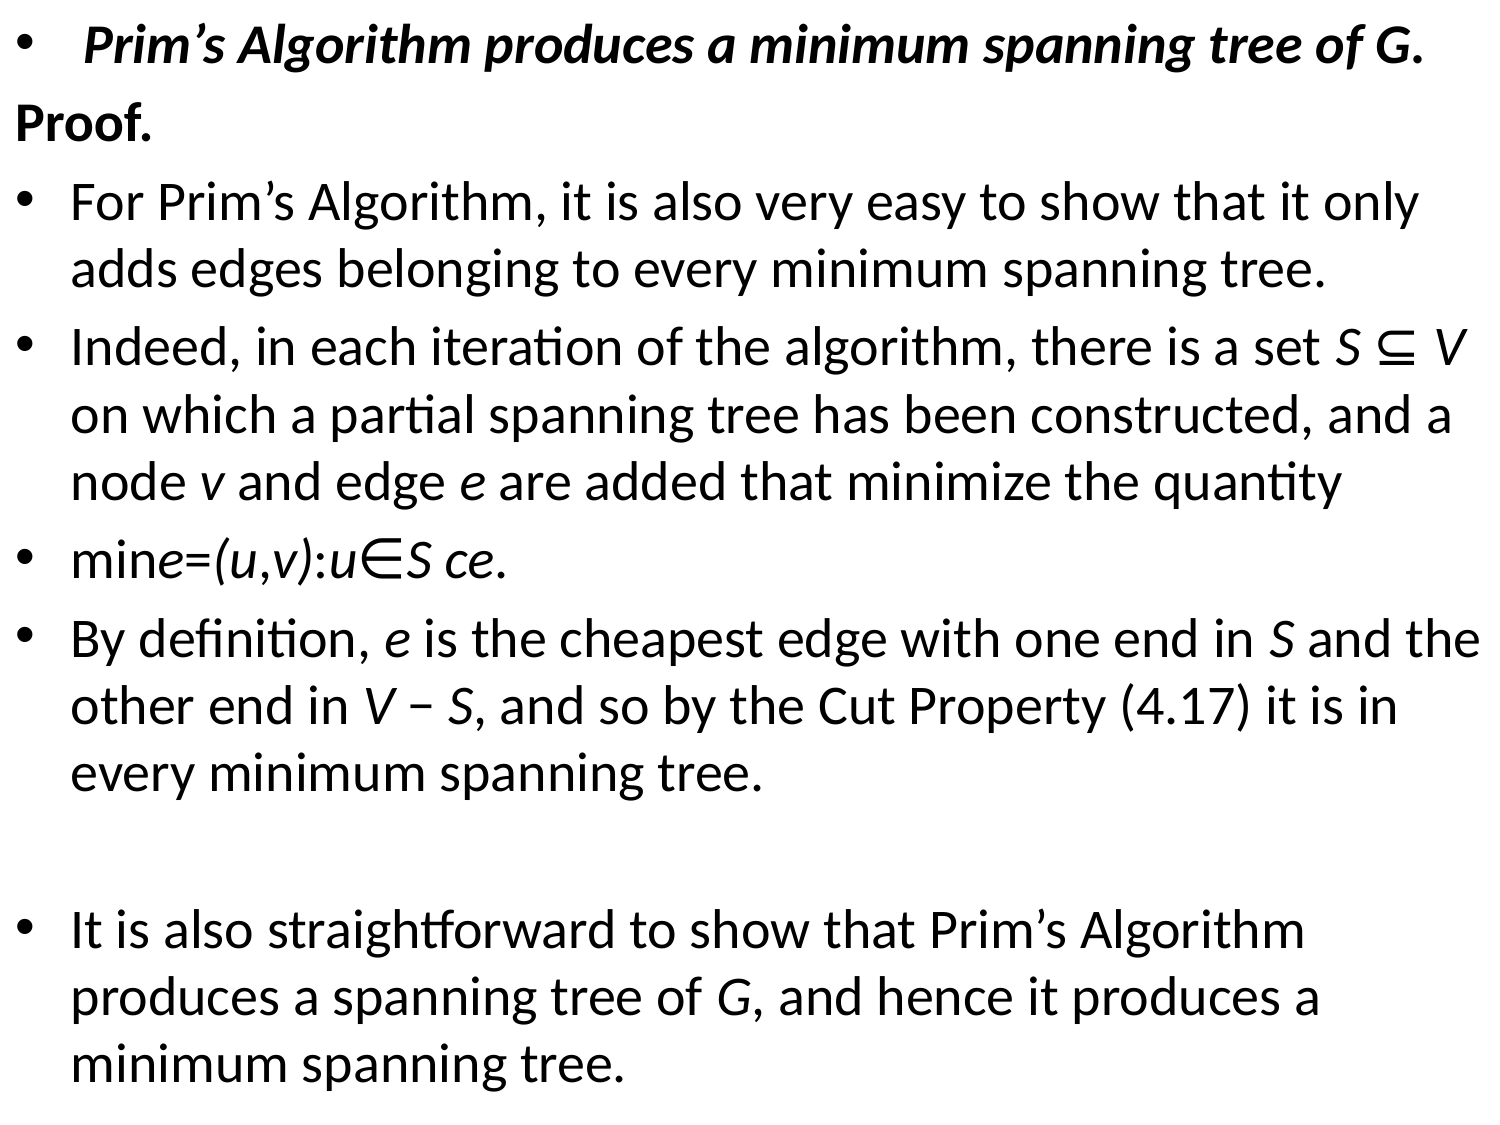

Prim’s Algorithm produces a minimum spanning tree of G.
Proof.
For Prim’s Algorithm, it is also very easy to show that it only adds edges belonging to every minimum spanning tree.
Indeed, in each iteration of the algorithm, there is a set S ⊆ V on which a partial spanning tree has been constructed, and a node v and edge e are added that minimize the quantity
mine=(u,v):u∈S ce.
By definition, e is the cheapest edge with one end in S and the other end in V − S, and so by the Cut Property (4.17) it is in every minimum spanning tree.

It is also straightforward to show that Prim’s Algorithm produces a spanning tree of G, and hence it produces a minimum spanning tree.